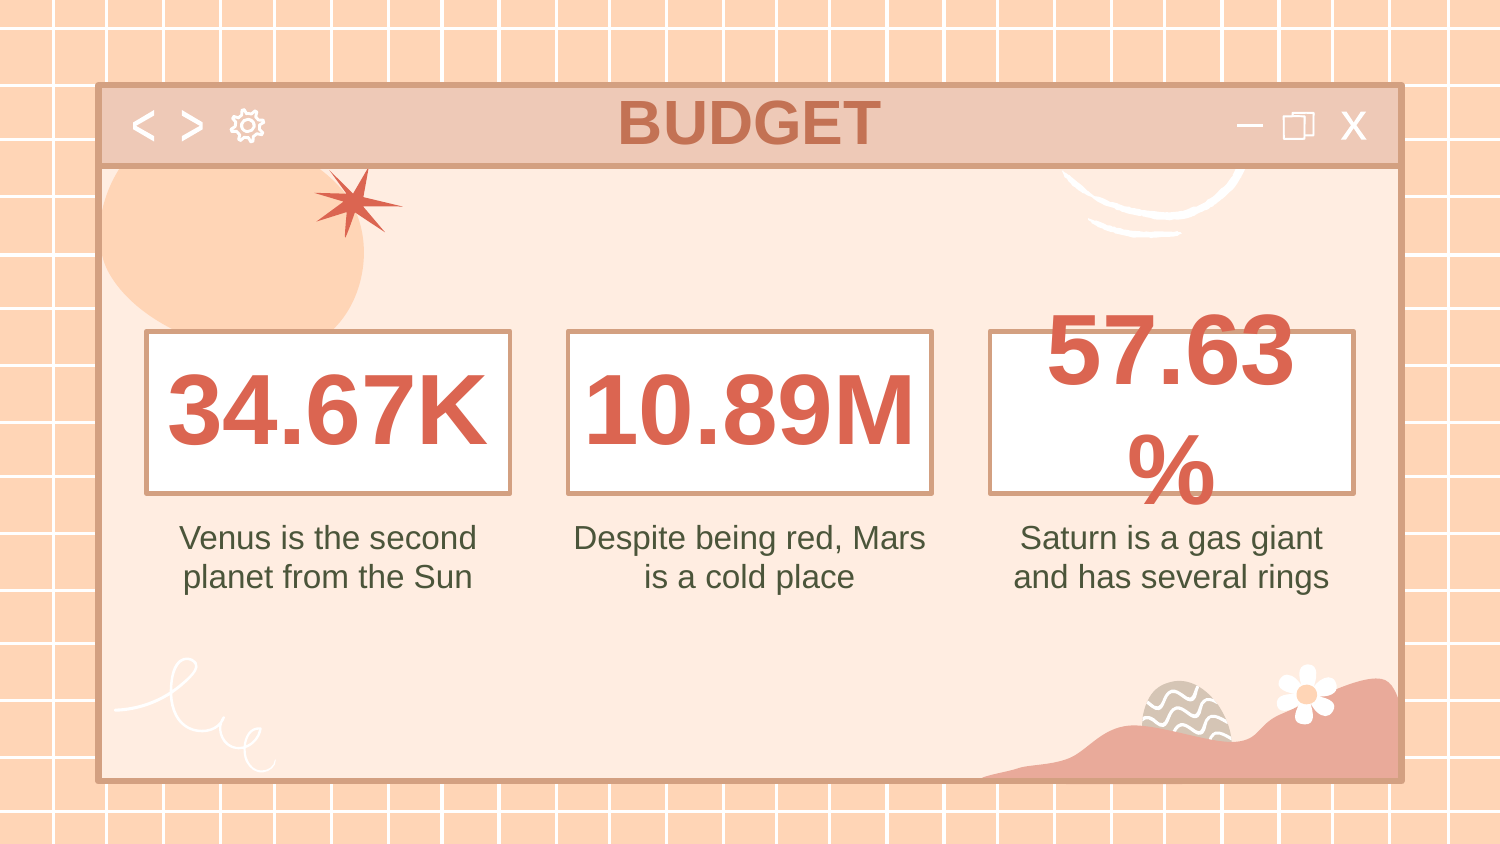

# BUDGET
34.67K
10.89M
57.63%
Venus is the second planet from the Sun
Despite being red, Mars is a cold place
Saturn is a gas giant and has several rings